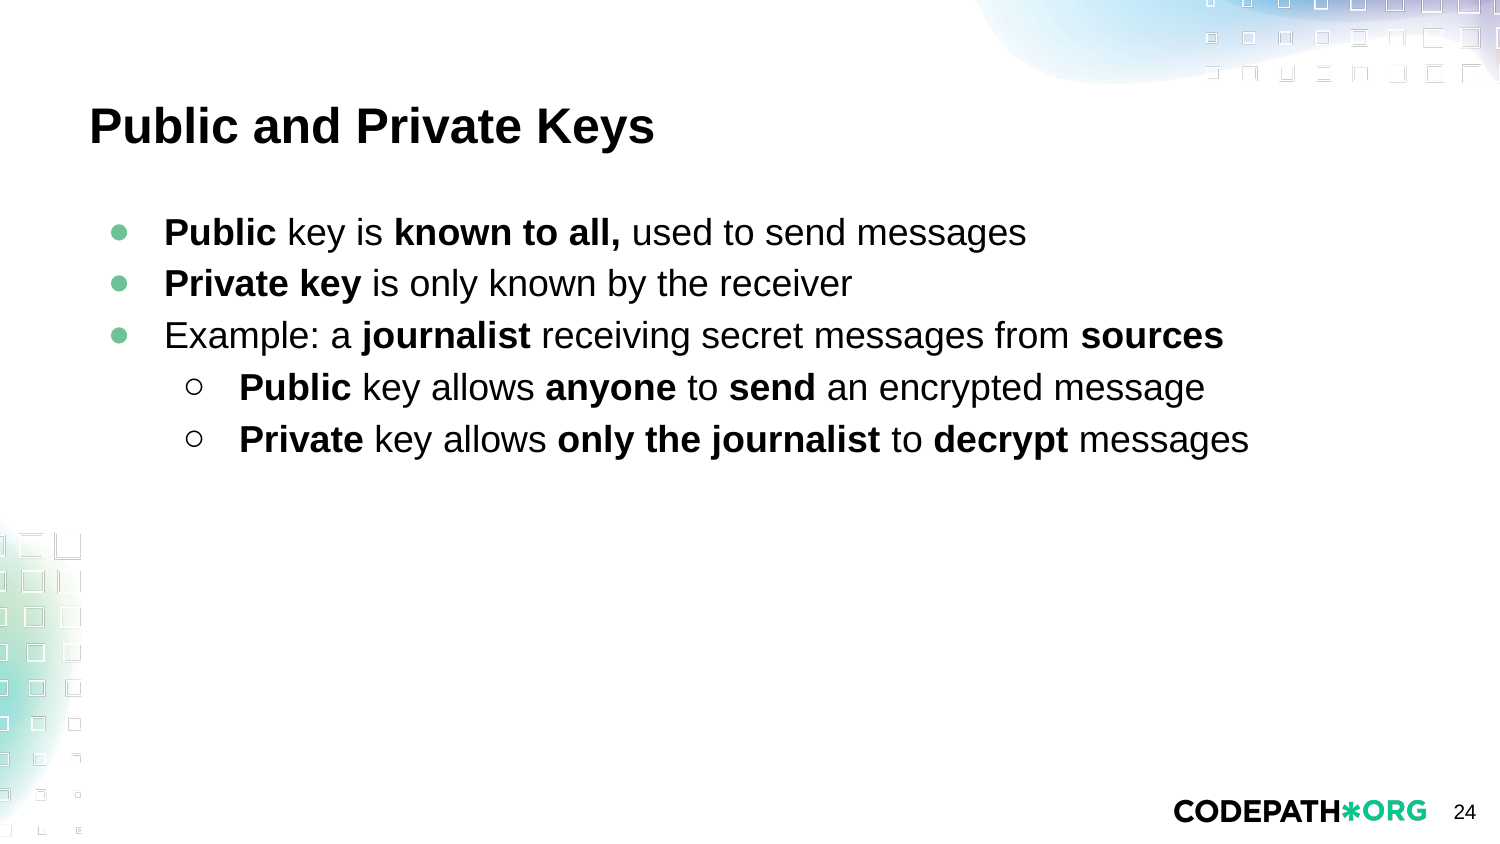

# Public and Private Keys
Public key is known to all, used to send messages
Private key is only known by the receiver
Example: a journalist receiving secret messages from sources
Public key allows anyone to send an encrypted message
Private key allows only the journalist to decrypt messages
24